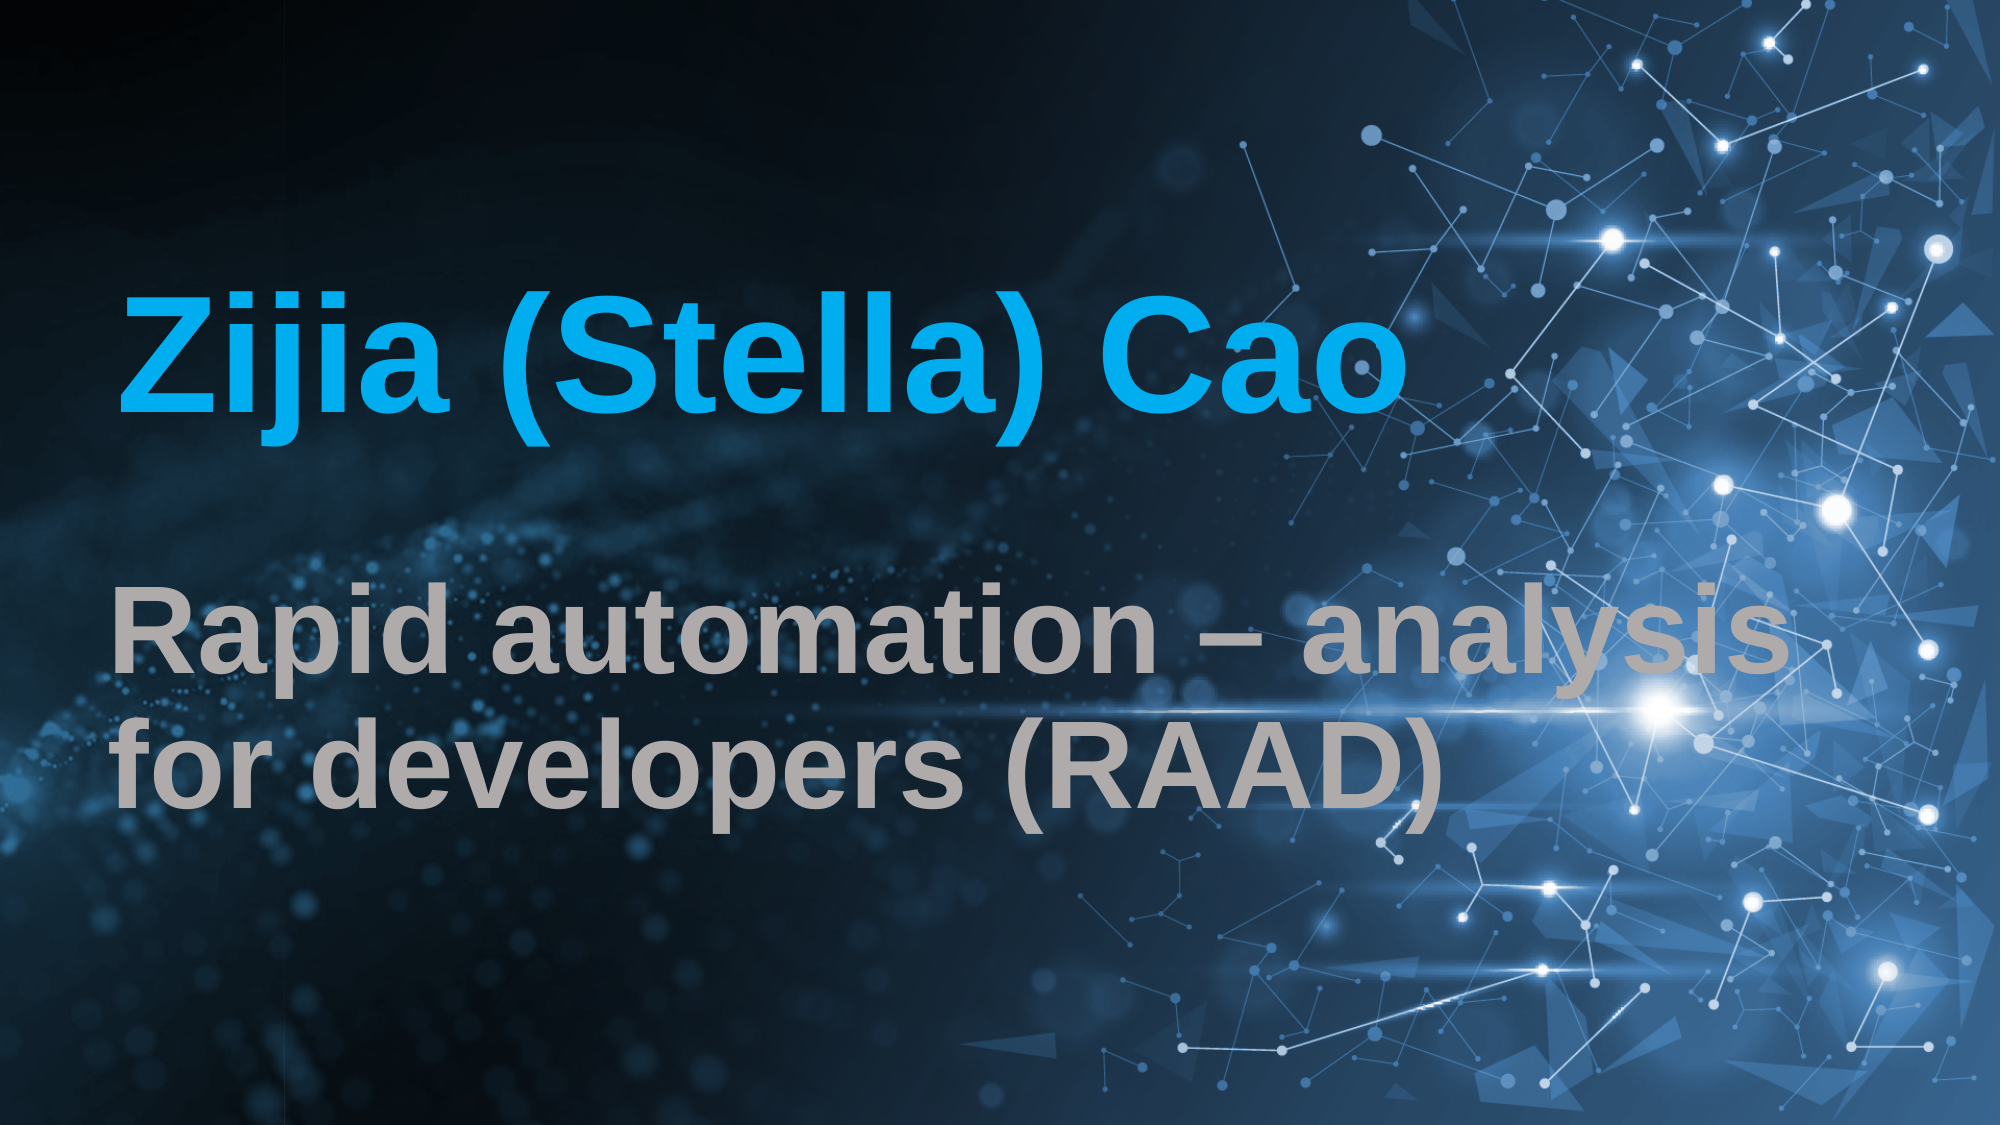

# Zijia (Stella) Cao
Rapid automation – analysis for developers (RAAD)